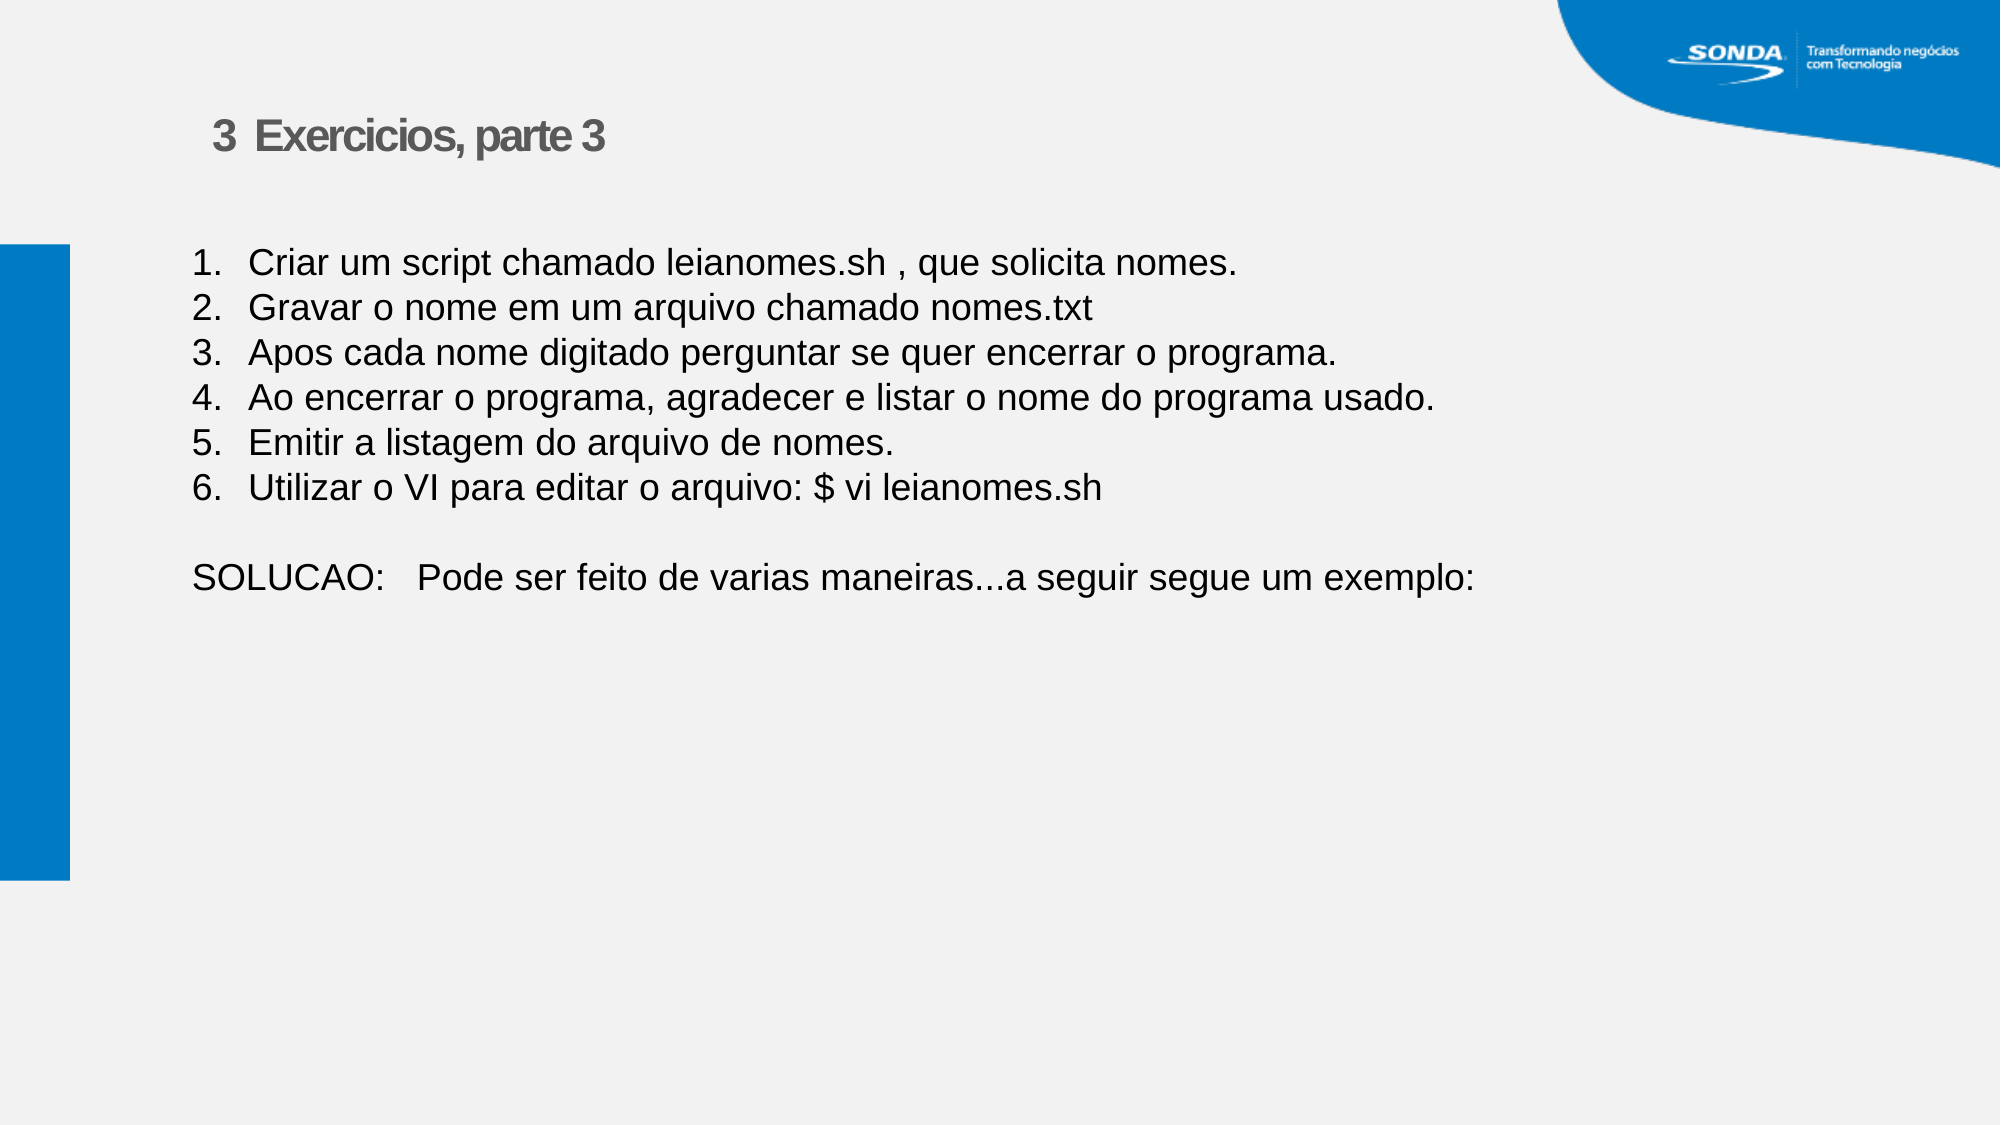

3  Exercicios, parte 3

Criar um script chamado leianomes.sh , que solicita nomes.
Gravar o nome em um arquivo chamado nomes.txt
Apos cada nome digitado perguntar se quer encerrar o programa.
Ao encerrar o programa, agradecer e listar o nome do programa usado.
Emitir a listagem do arquivo de nomes.
Utilizar o VI para editar o arquivo: $ vi leianomes.sh

SOLUCAO:   Pode ser feito de varias maneiras...a seguir segue um exemplo: